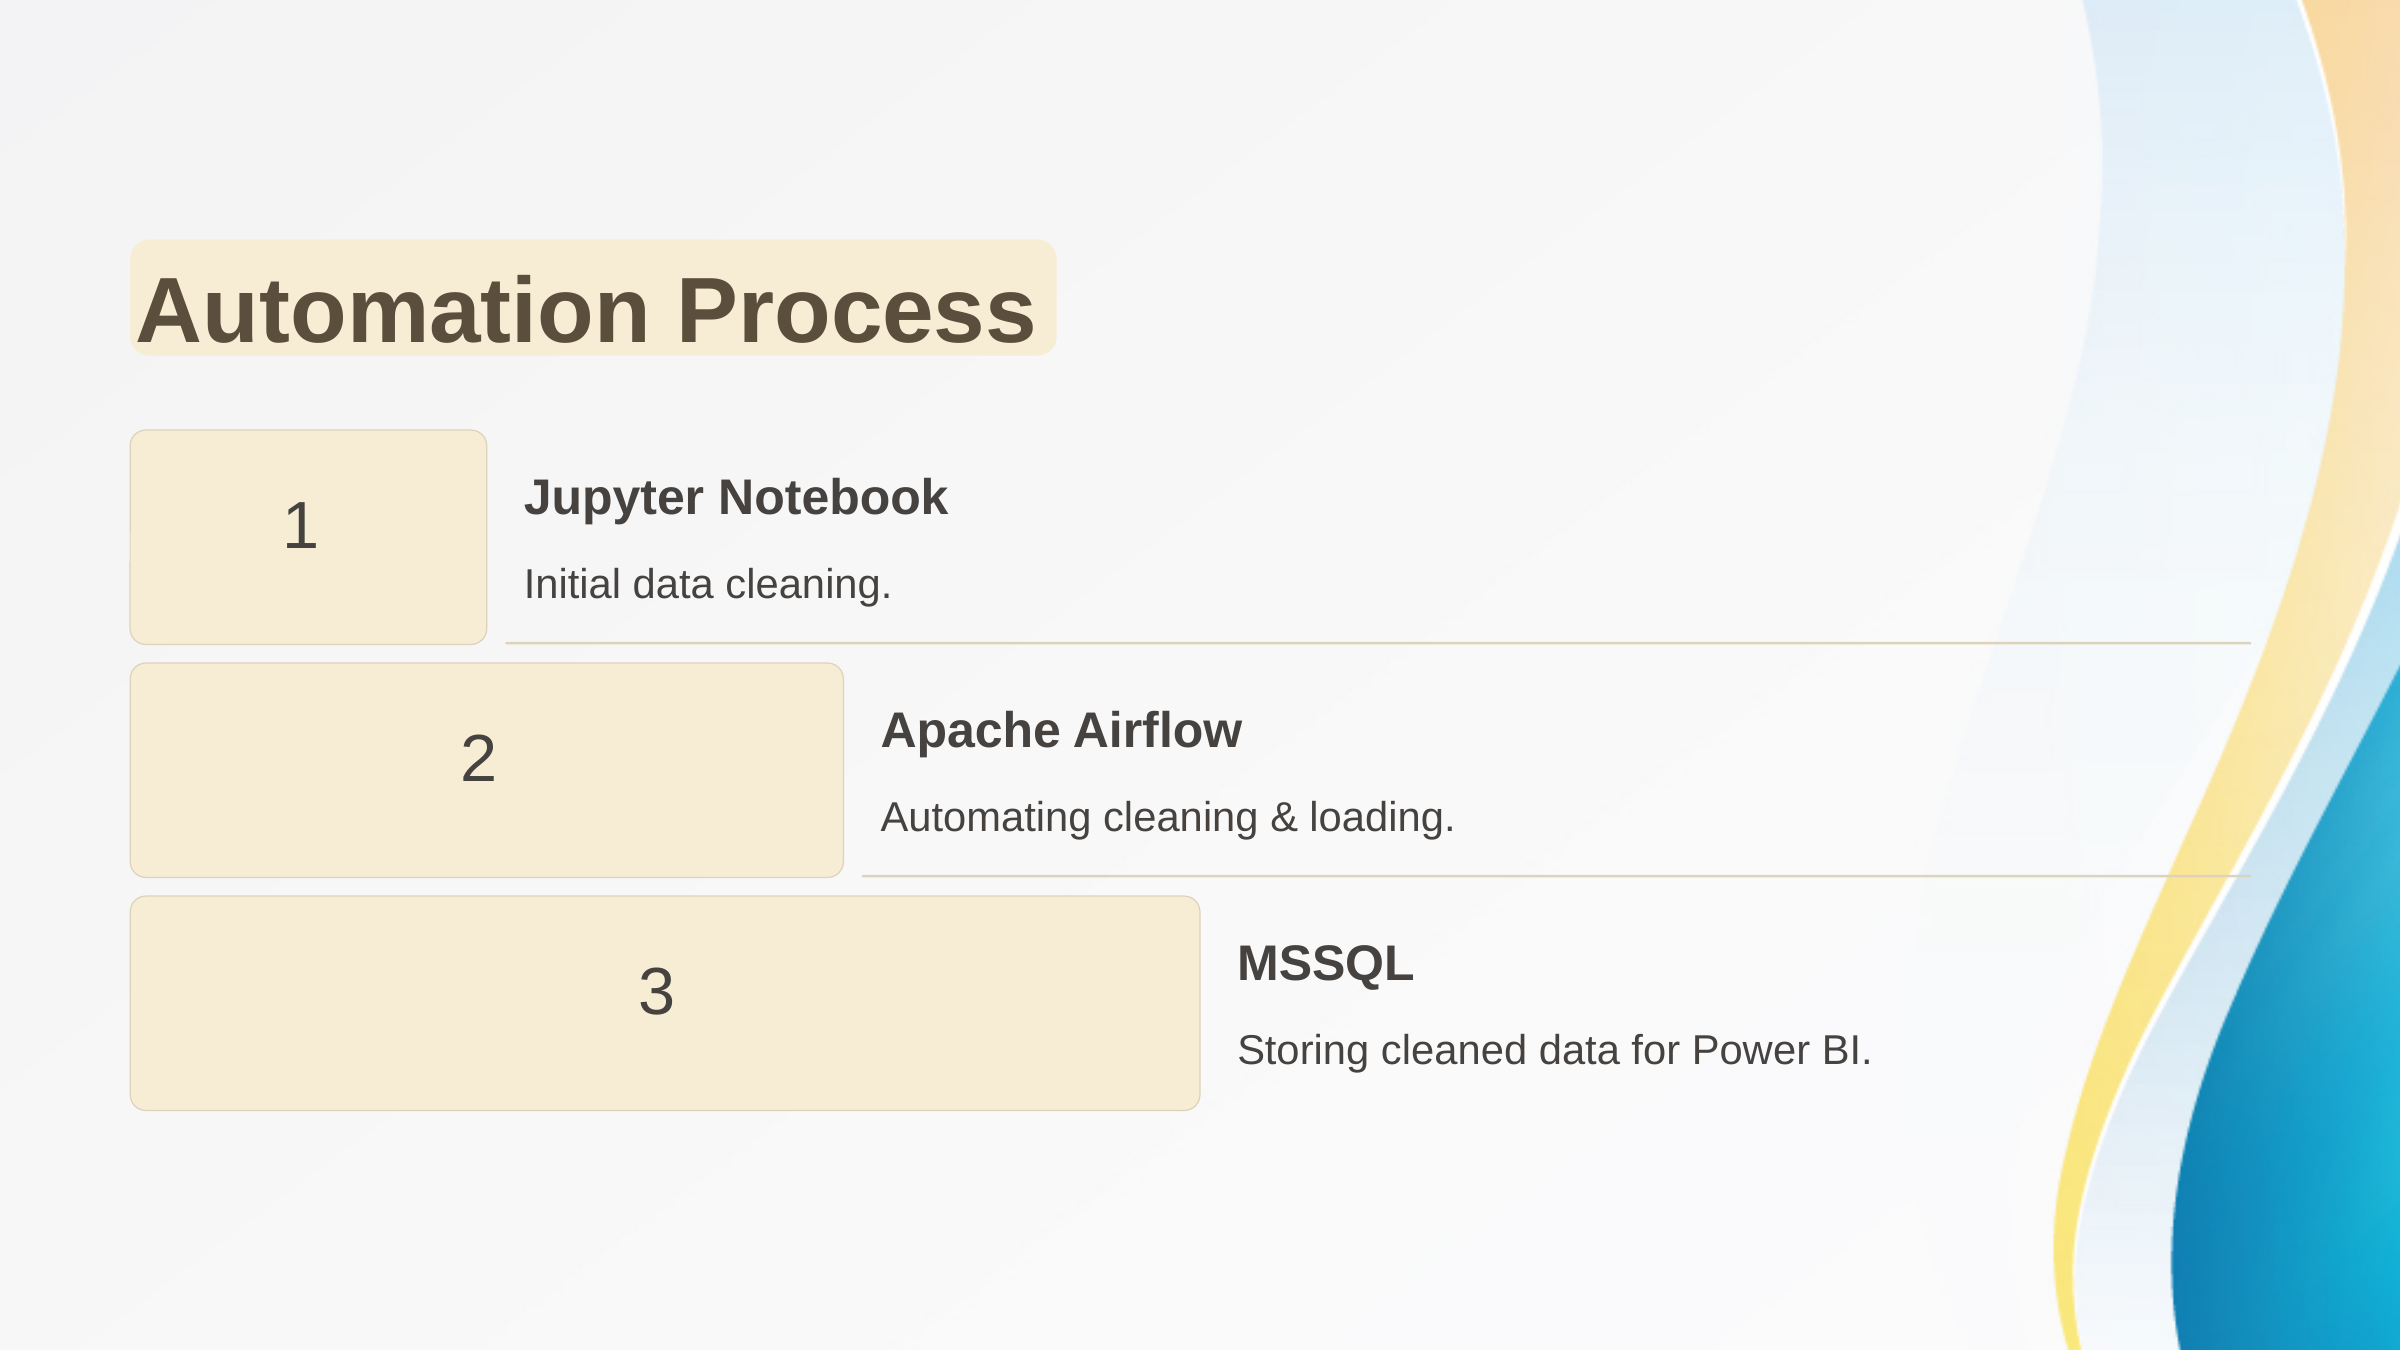

Automation Process

Jupyter Notebook
1
Initial data cleaning.

Apache Airflow
2
Automating cleaning & loading.

MSSQL
3
Storing cleaned data for Power BI.